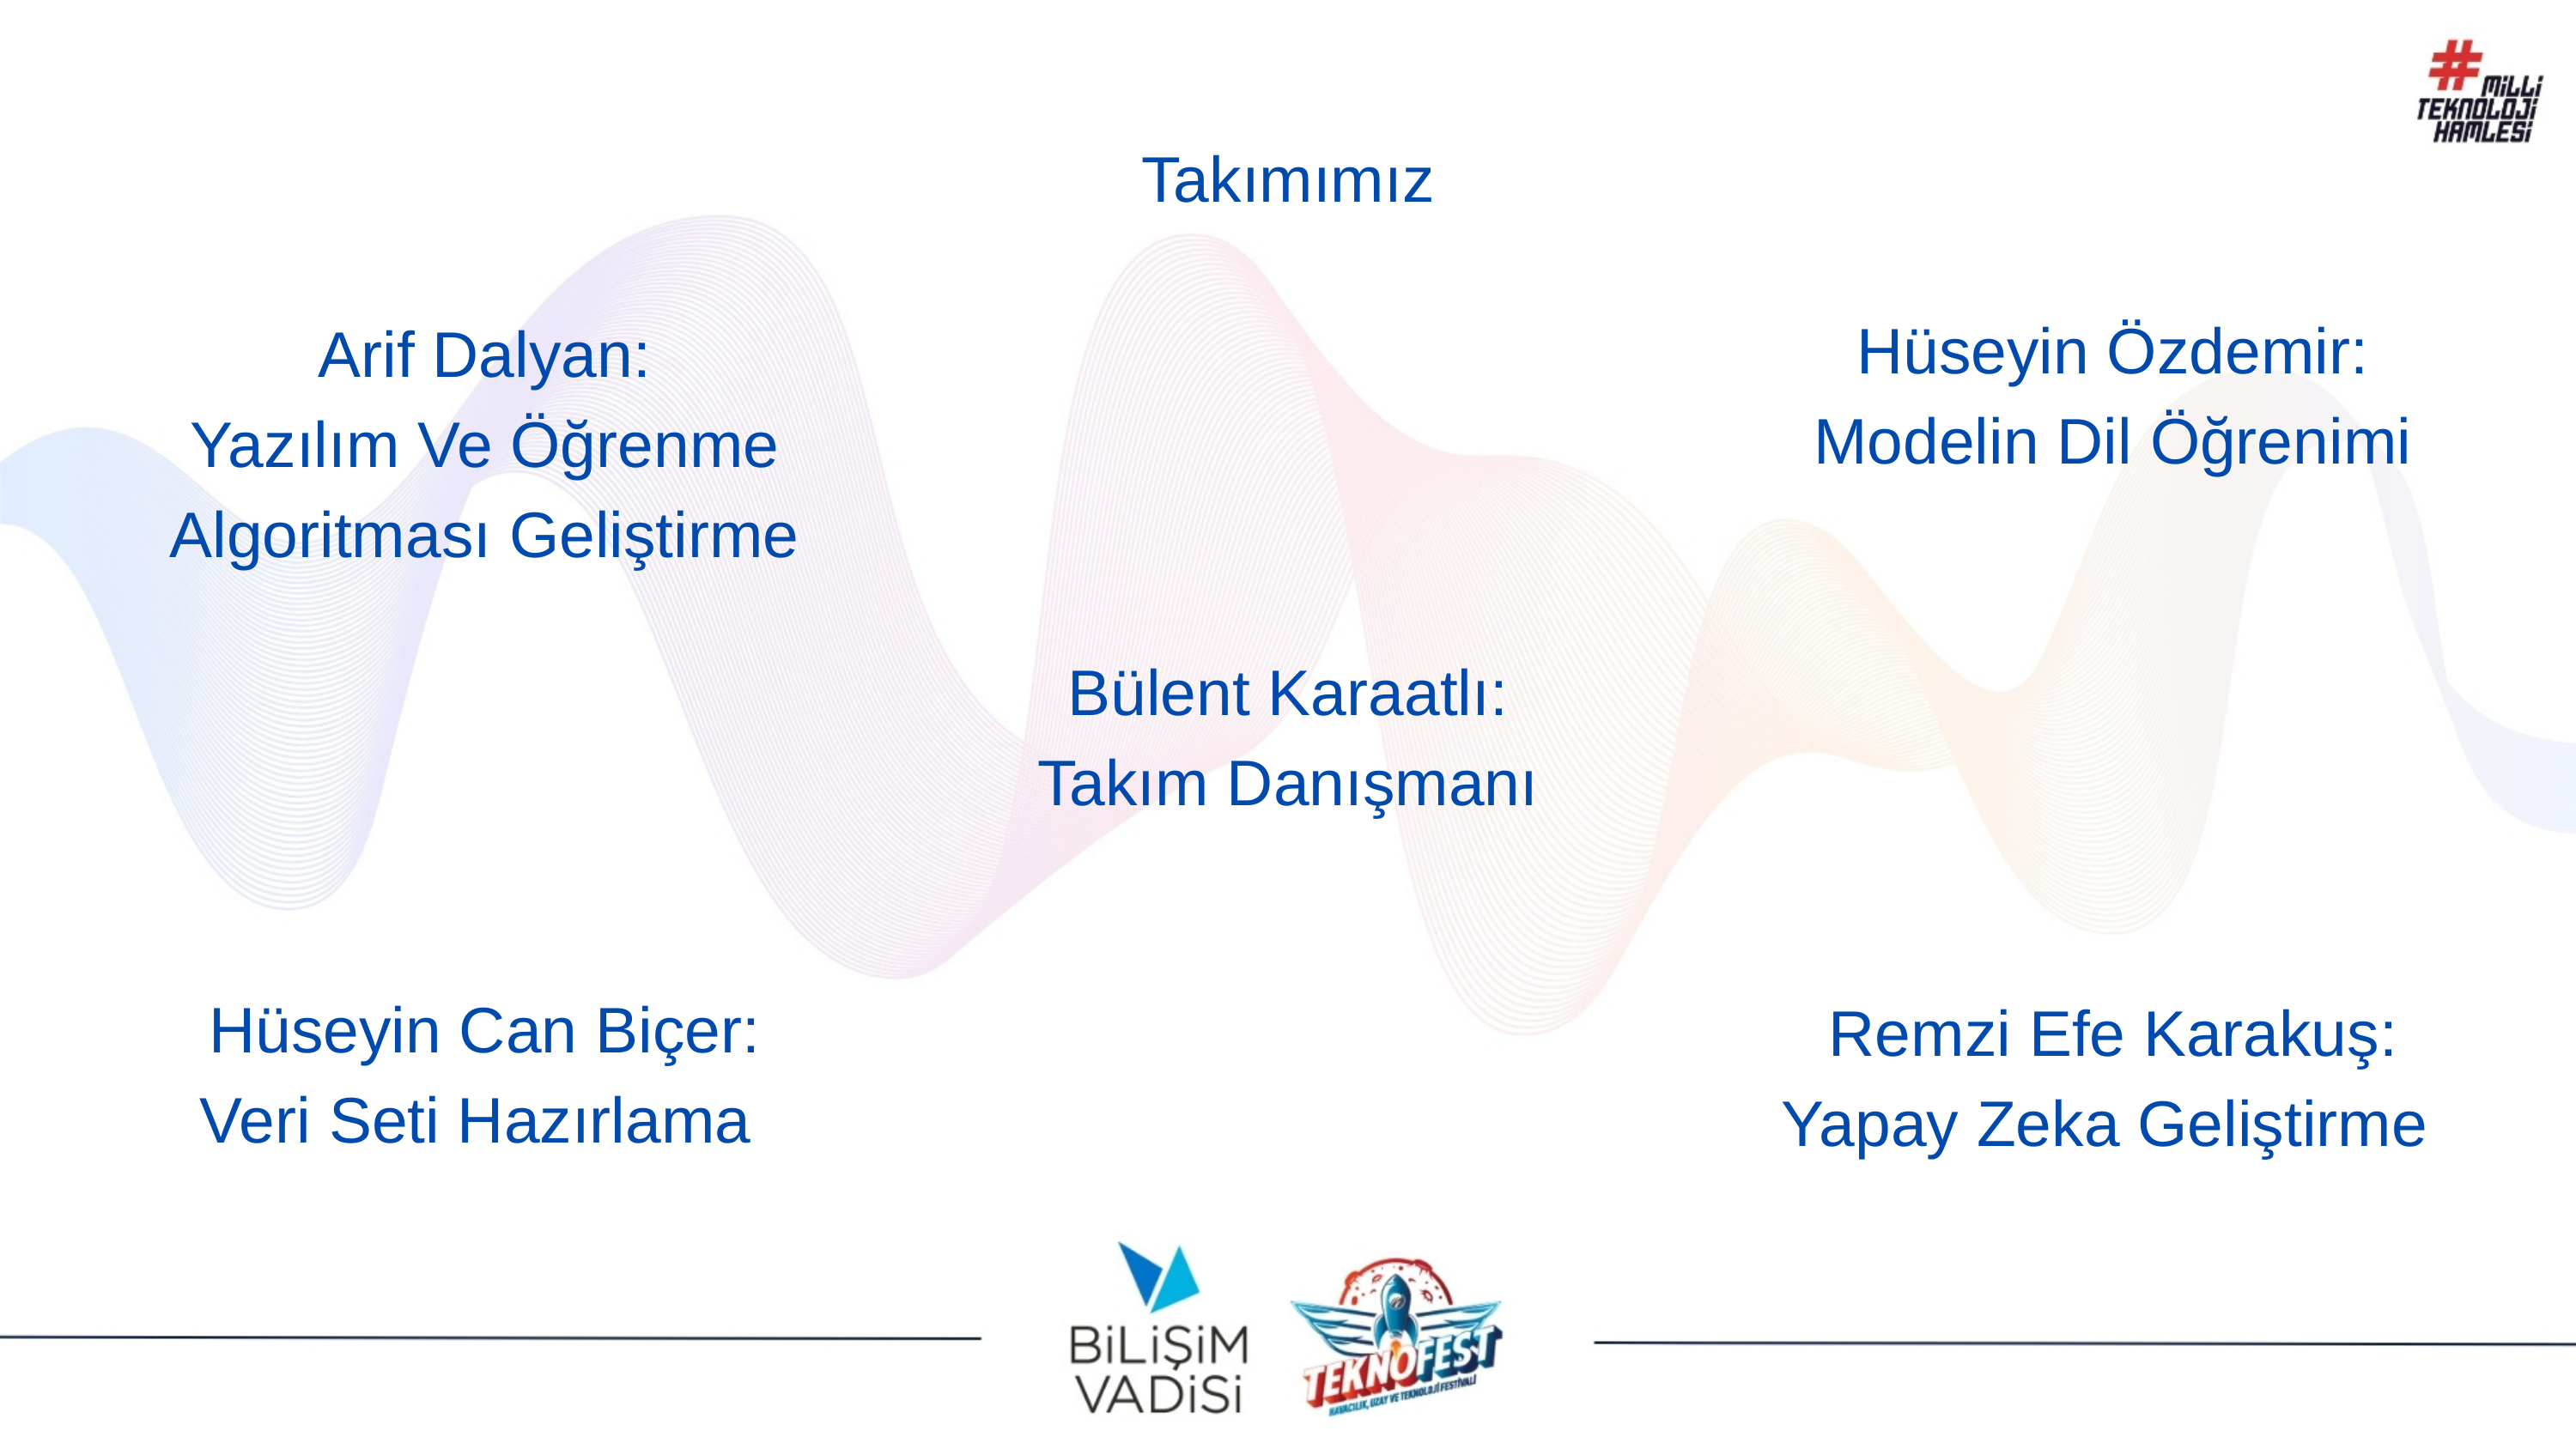

Takımımız
Hüseyin Özdemir:
Modelin Dil Öğrenimi
Arif Dalyan:
Yazılım Ve Öğrenme Algoritması Geliştirme

Bülent Karaatlı:
Takım Danışmanı
Hüseyin Can Biçer:
Veri Seti Hazırlama
Remzi Efe Karakuş:
Yapay Zeka Geliştirme